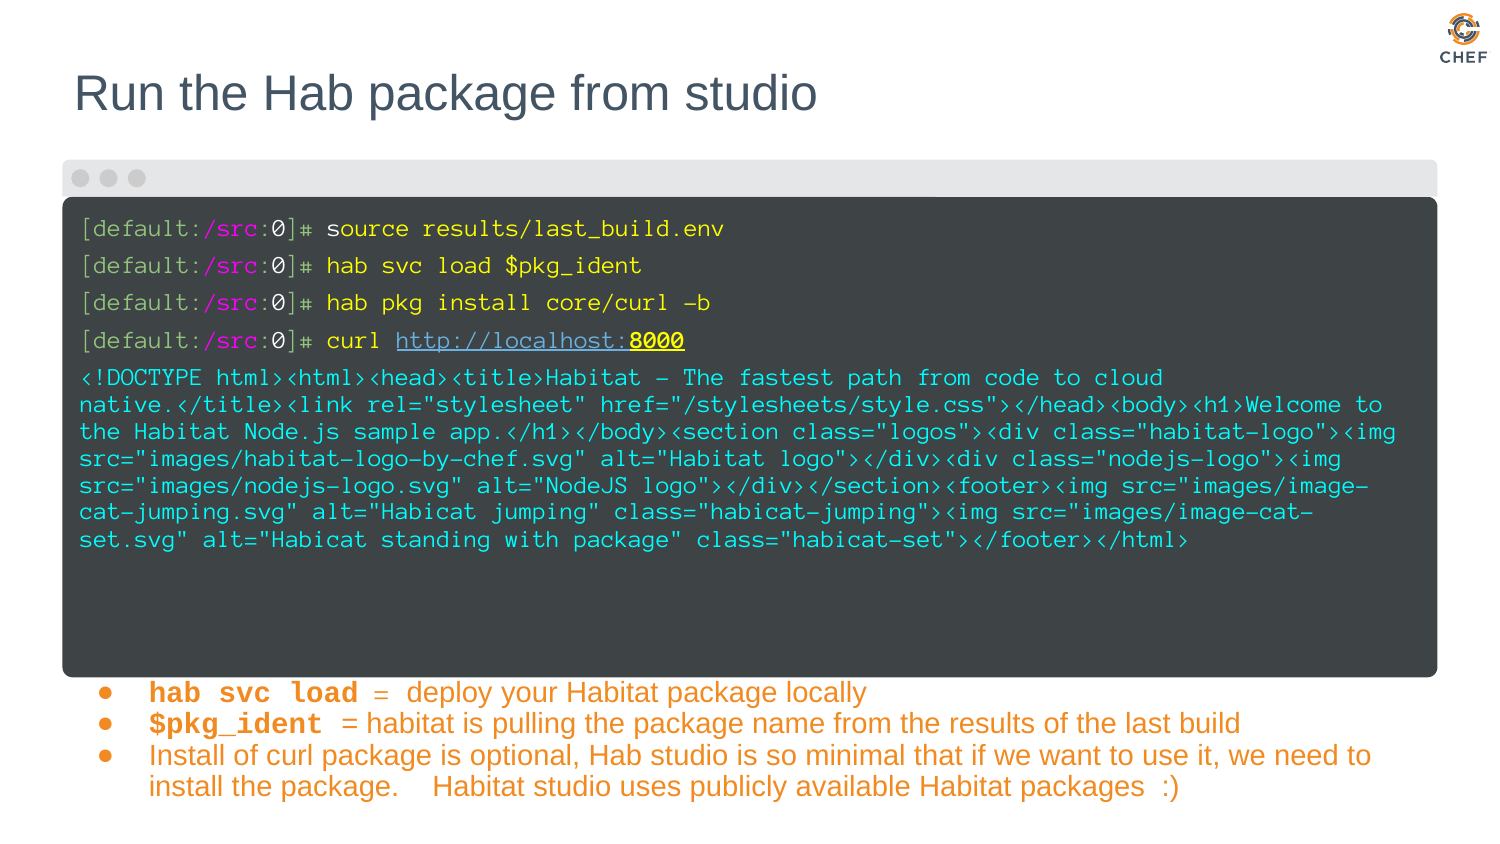

# Run the Hab package from studio

[default:/src:0]# source results/last_build.env
[default:/src:0]# hab svc load $pkg_ident
[default:/src:0]# hab pkg install core/curl -b
[default:/src:0]# curl http://localhost:8000
<!DOCTYPE html><html><head><title>Habitat - The fastest path from code to cloud native.</title><link rel="stylesheet" href="/stylesheets/style.css"></head><body><h1>Welcome to the Habitat Node.js sample app.</h1></body><section class="logos"><div class="habitat-logo"><img src="images/habitat-logo-by-chef.svg" alt="Habitat logo"></div><div class="nodejs-logo"><img src="images/nodejs-logo.svg" alt="NodeJS logo"></div></section><footer><img src="images/image-cat-jumping.svg" alt="Habicat jumping" class="habicat-jumping"><img src="images/image-cat-set.svg" alt="Habicat standing with package" class="habicat-set"></footer></html>

hab svc load = deploy your Habitat package locally
$pkg_ident = habitat is pulling the package name from the results of the last build
Install of curl package is optional, Hab studio is so minimal that if we want to use it, we need to install the package.    Habitat studio uses publicly available Habitat packages  :)